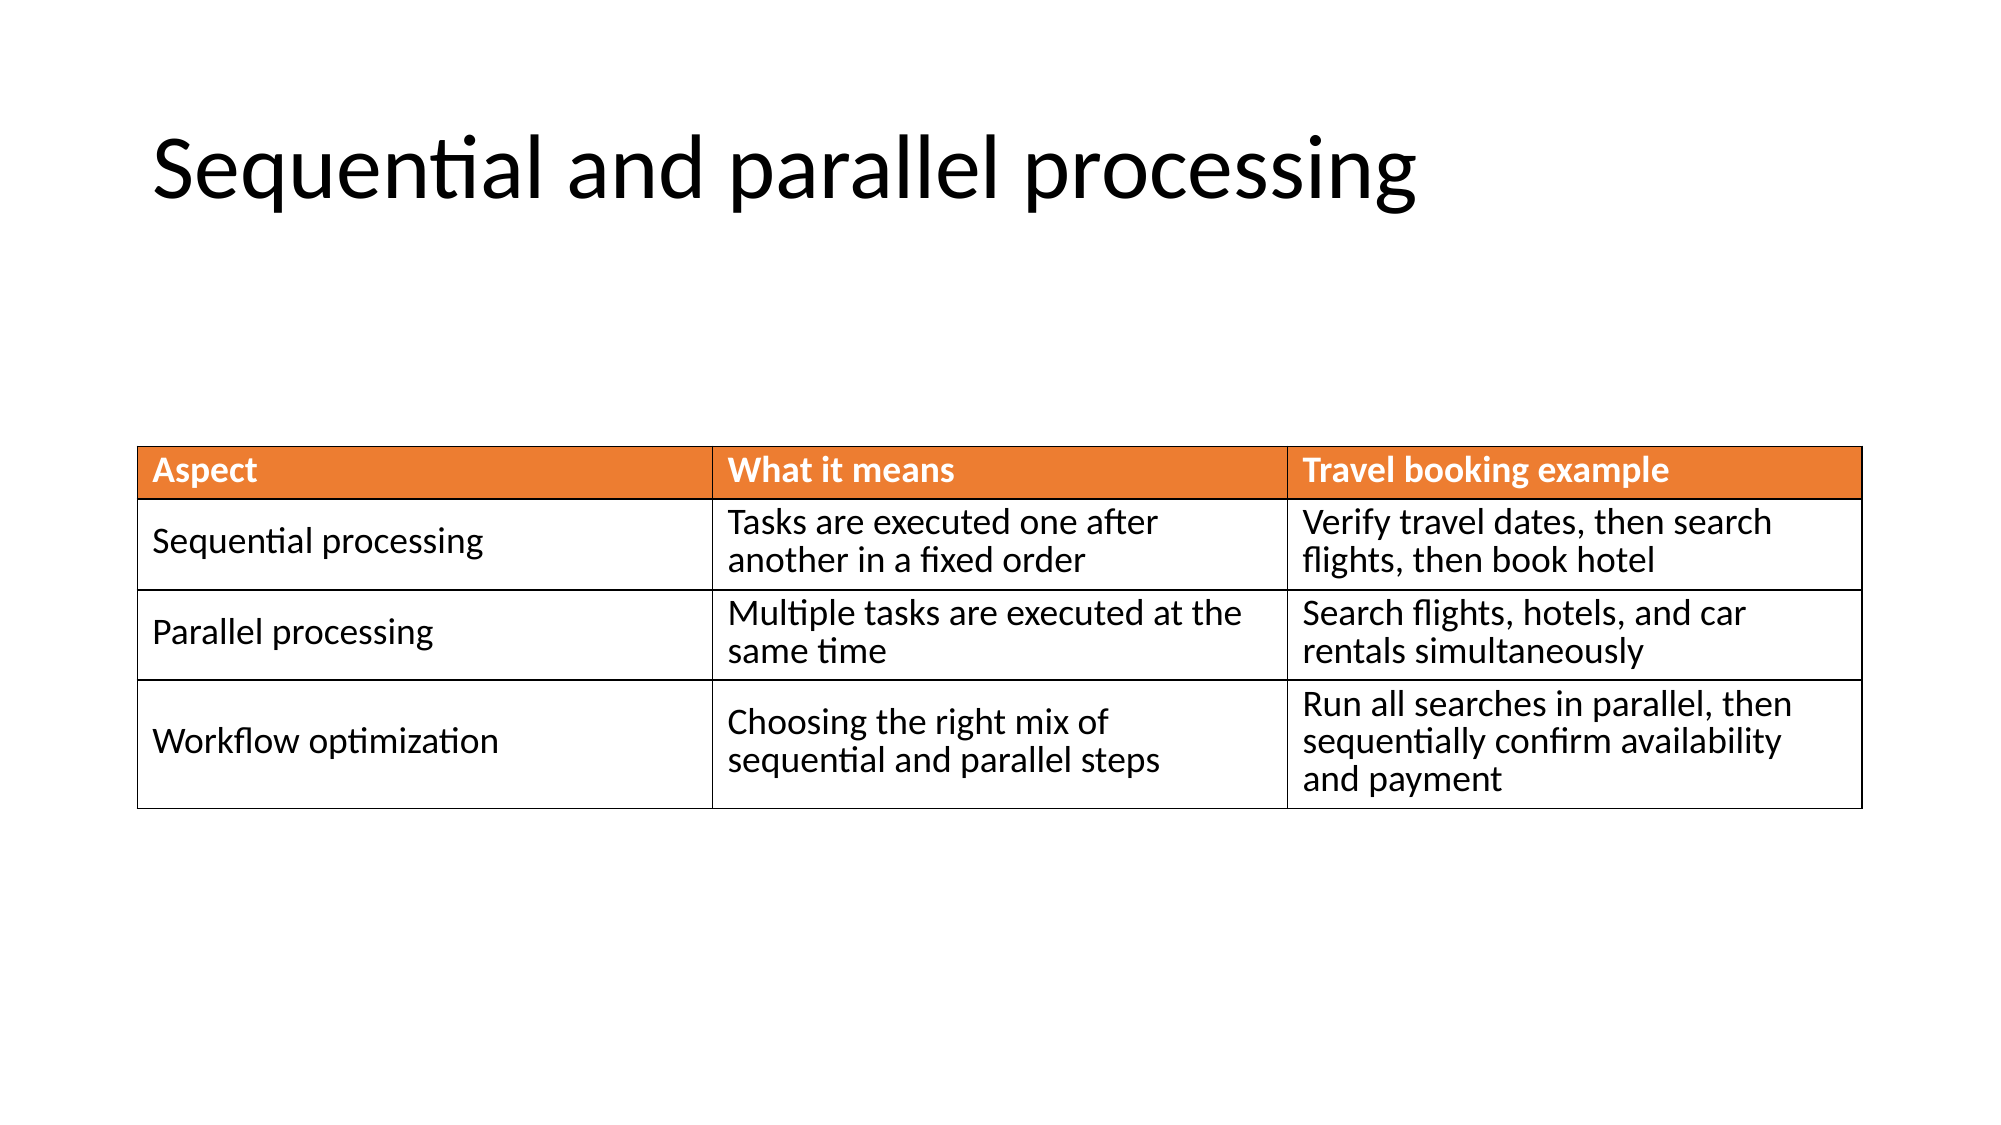

# Sequential and parallel processing
| Aspect | What it means | Travel booking example |
| --- | --- | --- |
| Sequential processing | Tasks are executed one after another in a fixed order | Verify travel dates, then search flights, then book hotel |
| Parallel processing | Multiple tasks are executed at the same time | Search flights, hotels, and car rentals simultaneously |
| Workflow optimization | Choosing the right mix of sequential and parallel steps | Run all searches in parallel, then sequentially confirm availability and payment |